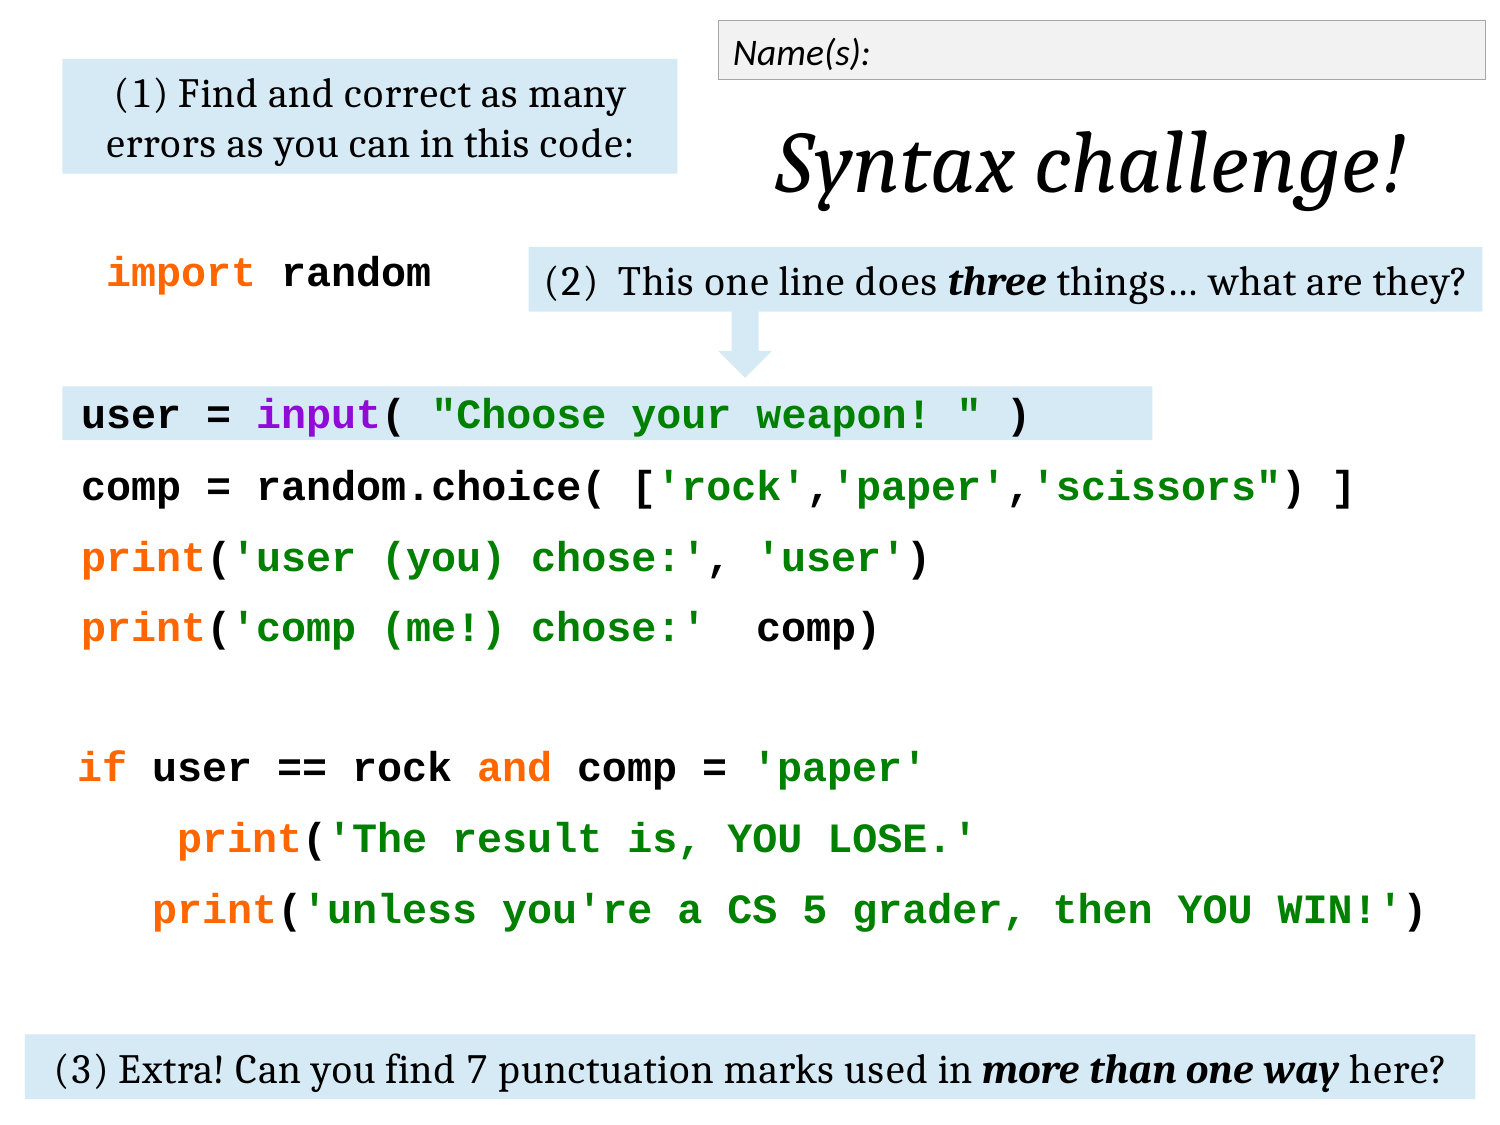

Name(s):
(1) Find and correct as many errors as you can in this code:
Syntax challenge!
 import random
(2)  This one line does three things… what are they?

user = input( "Choose your weapon! " )

comp = random.choice( ['rock','paper','scissors") ]
print('user (you) chose:', 'user')
print('comp (me!) chose:'  comp)
if user == rock and comp = 'paper'
    print('The result is, YOU LOSE.'
   print('unless you're a CS 5 grader, then YOU WIN!')
(3) Extra! Can you find 7 punctuation marks used in more than one way here?